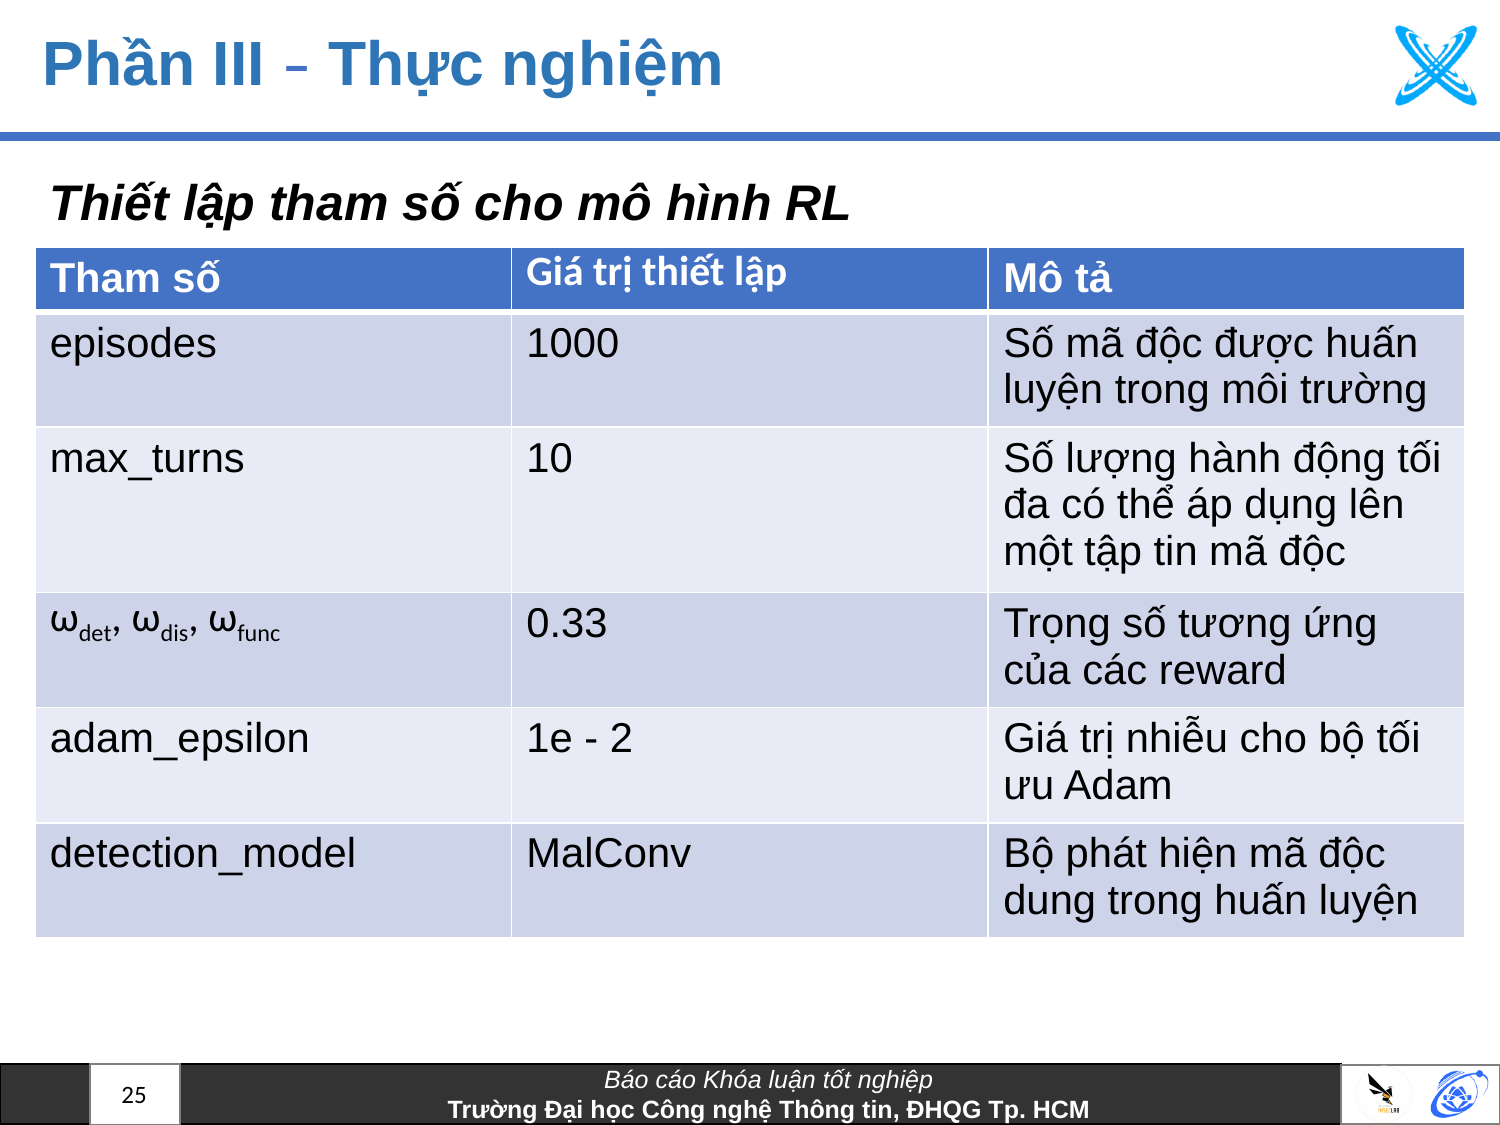

# Phần III – Thực nghiệm​
Thiết lập tham số cho mô hình RL
| Tham số | Giá trị thiết lập | Mô tả |
| --- | --- | --- |
| episodes | 1000 | Số mã độc được huấn luyện trong môi trường |
| max\_turns | 10 | Số lượng hành động tối đa có thể áp dụng lên một tập tin mã độc |
| ωdet, ωdis, ωfunc | 0.33 | Trọng số tương ứng của các reward |
| adam\_epsilon | 1e - 2 | Giá trị nhiễu cho bộ tối ưu Adam |
| detection\_model | MalConv | Bộ phát hiện mã độc dung trong huấn luyện |
25